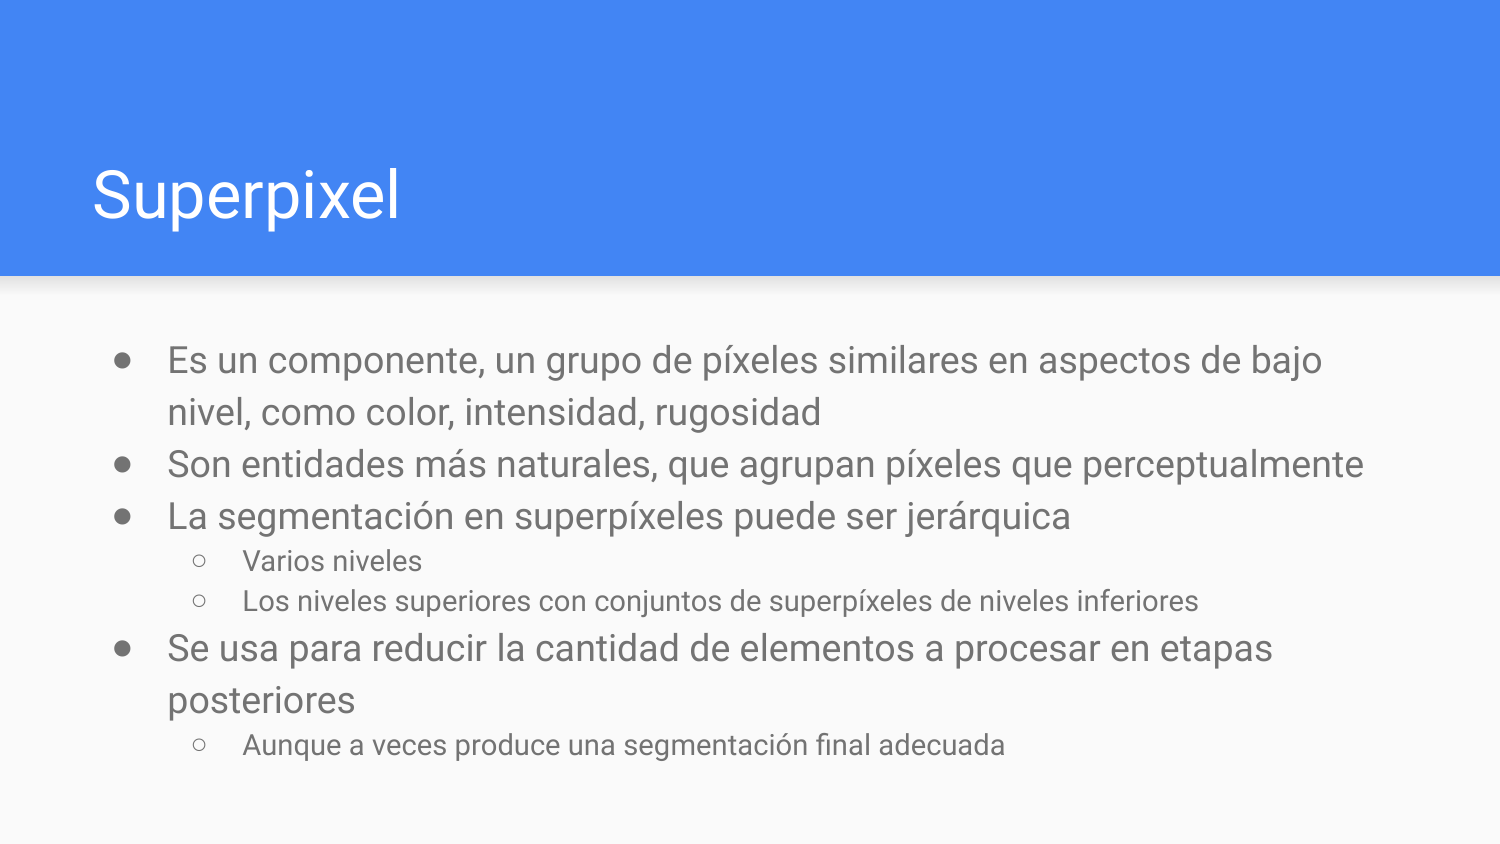

# Superpixel
Es un componente, un grupo de píxeles similares en aspectos de bajo nivel, como color, intensidad, rugosidad
Son entidades más naturales, que agrupan píxeles que perceptualmente
La segmentación en superpíxeles puede ser jerárquica
Varios niveles
Los niveles superiores con conjuntos de superpíxeles de niveles inferiores
Se usa para reducir la cantidad de elementos a procesar en etapas posteriores
Aunque a veces produce una segmentación final adecuada